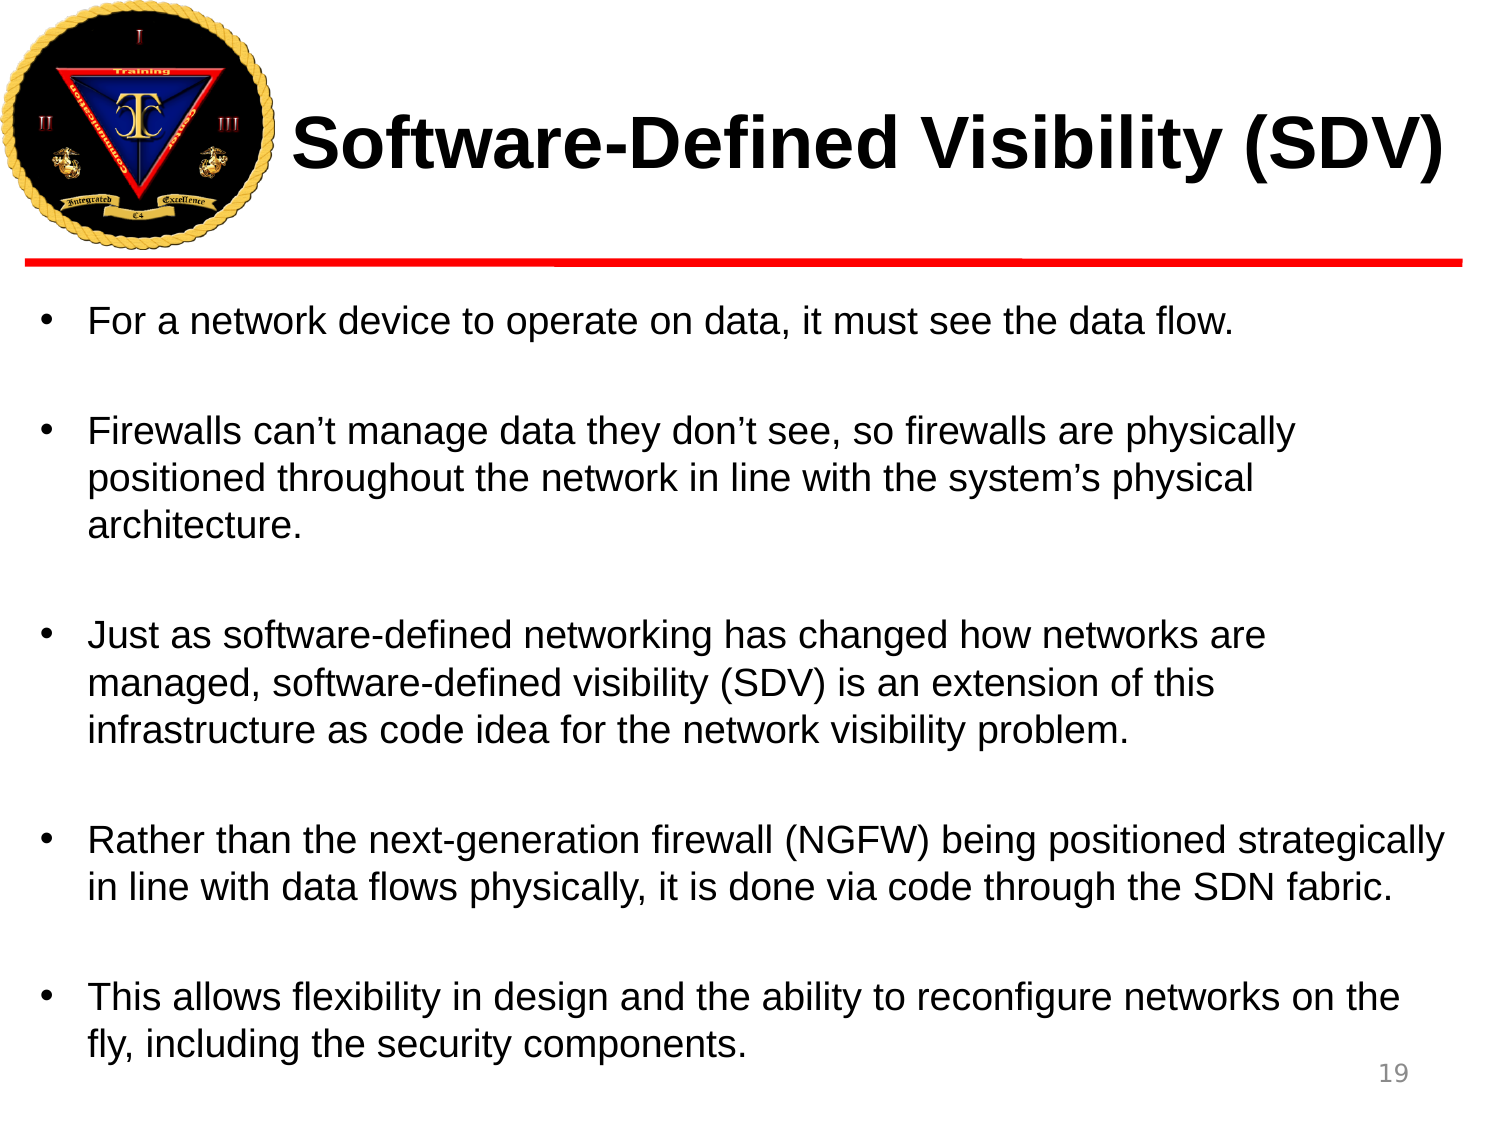

# Software-Defined Visibility (SDV)
For a network device to operate on data, it must see the data flow.

Firewalls can’t manage data they don’t see, so firewalls are physically positioned throughout the network in line with the system’s physical architecture.

Just as software-defined networking has changed how networks are managed, software-defined visibility (SDV) is an extension of this infrastructure as code idea for the network visibility problem.

Rather than the next-generation firewall (NGFW) being positioned strategically in line with data flows physically, it is done via code through the SDN fabric.

This allows flexibility in design and the ability to reconfigure networks on the fly, including the security components.
19